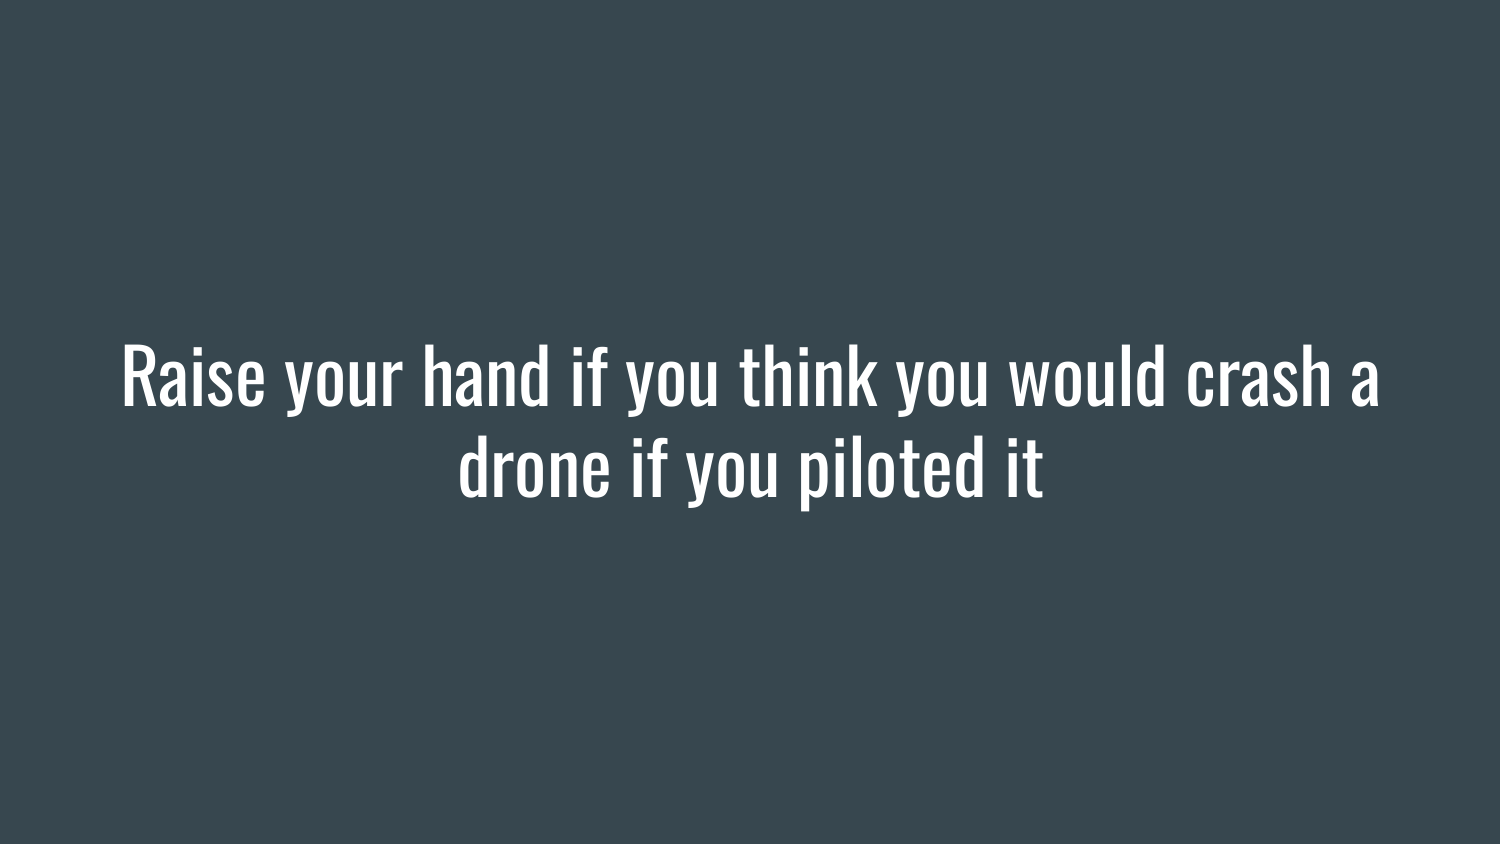

# Raise your hand if you think you would crash a drone if you piloted it